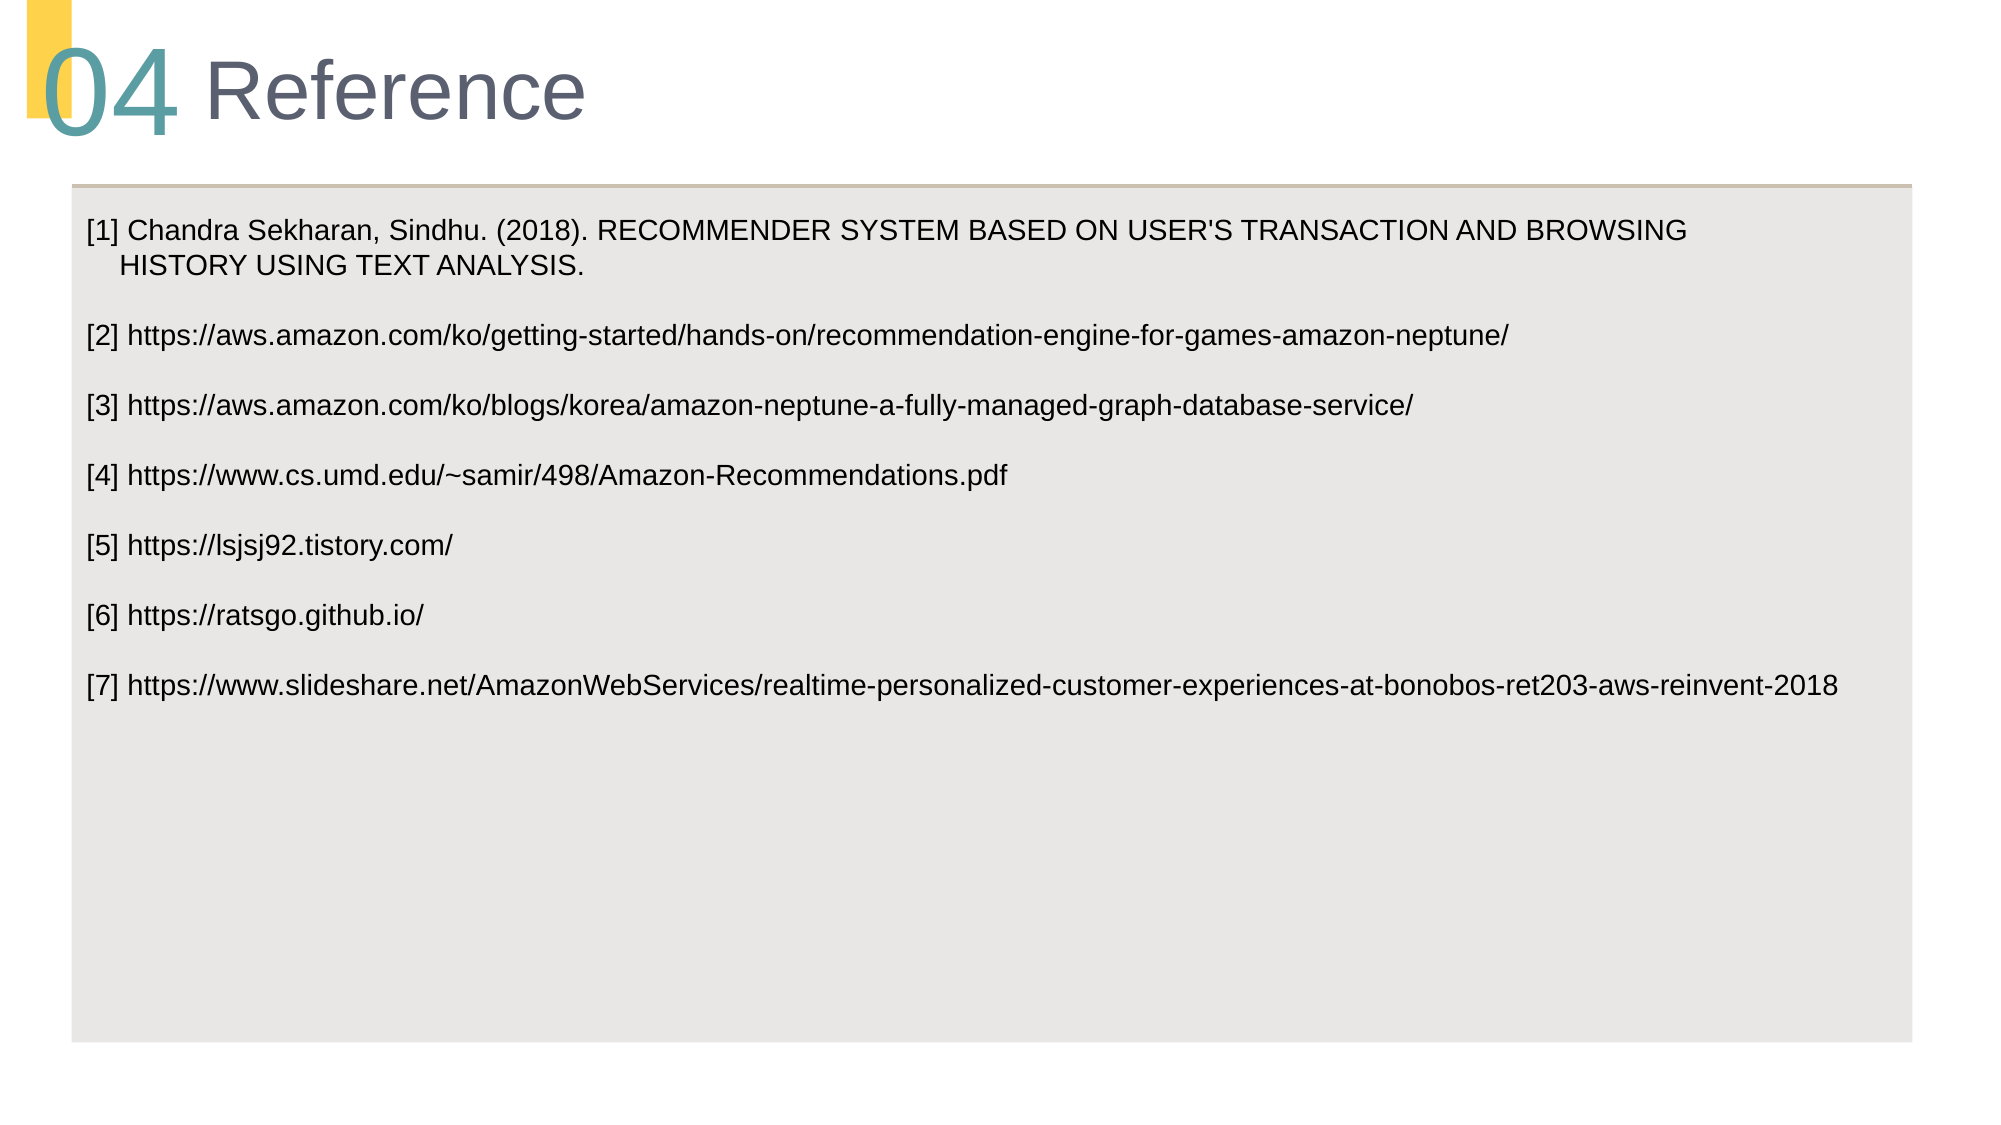

04
Reference

[1] Chandra Sekharan, Sindhu. (2018). RECOMMENDER SYSTEM BASED ON USER'S TRANSACTION AND BROWSING
    HISTORY USING TEXT ANALYSIS.

[2] https://aws.amazon.com/ko/getting-started/hands-on/recommendation-engine-for-games-amazon-neptune/

[3] https://aws.amazon.com/ko/blogs/korea/amazon-neptune-a-fully-managed-graph-database-service/

[4] https://www.cs.umd.edu/~samir/498/Amazon-Recommendations.pdf

[5] https://lsjsj92.tistory.com/

[6] https://ratsgo.github.io/

[7] https://www.slideshare.net/AmazonWebServices/realtime-personalized-customer-experiences-at-bonobos-ret203-aws-reinvent-2018